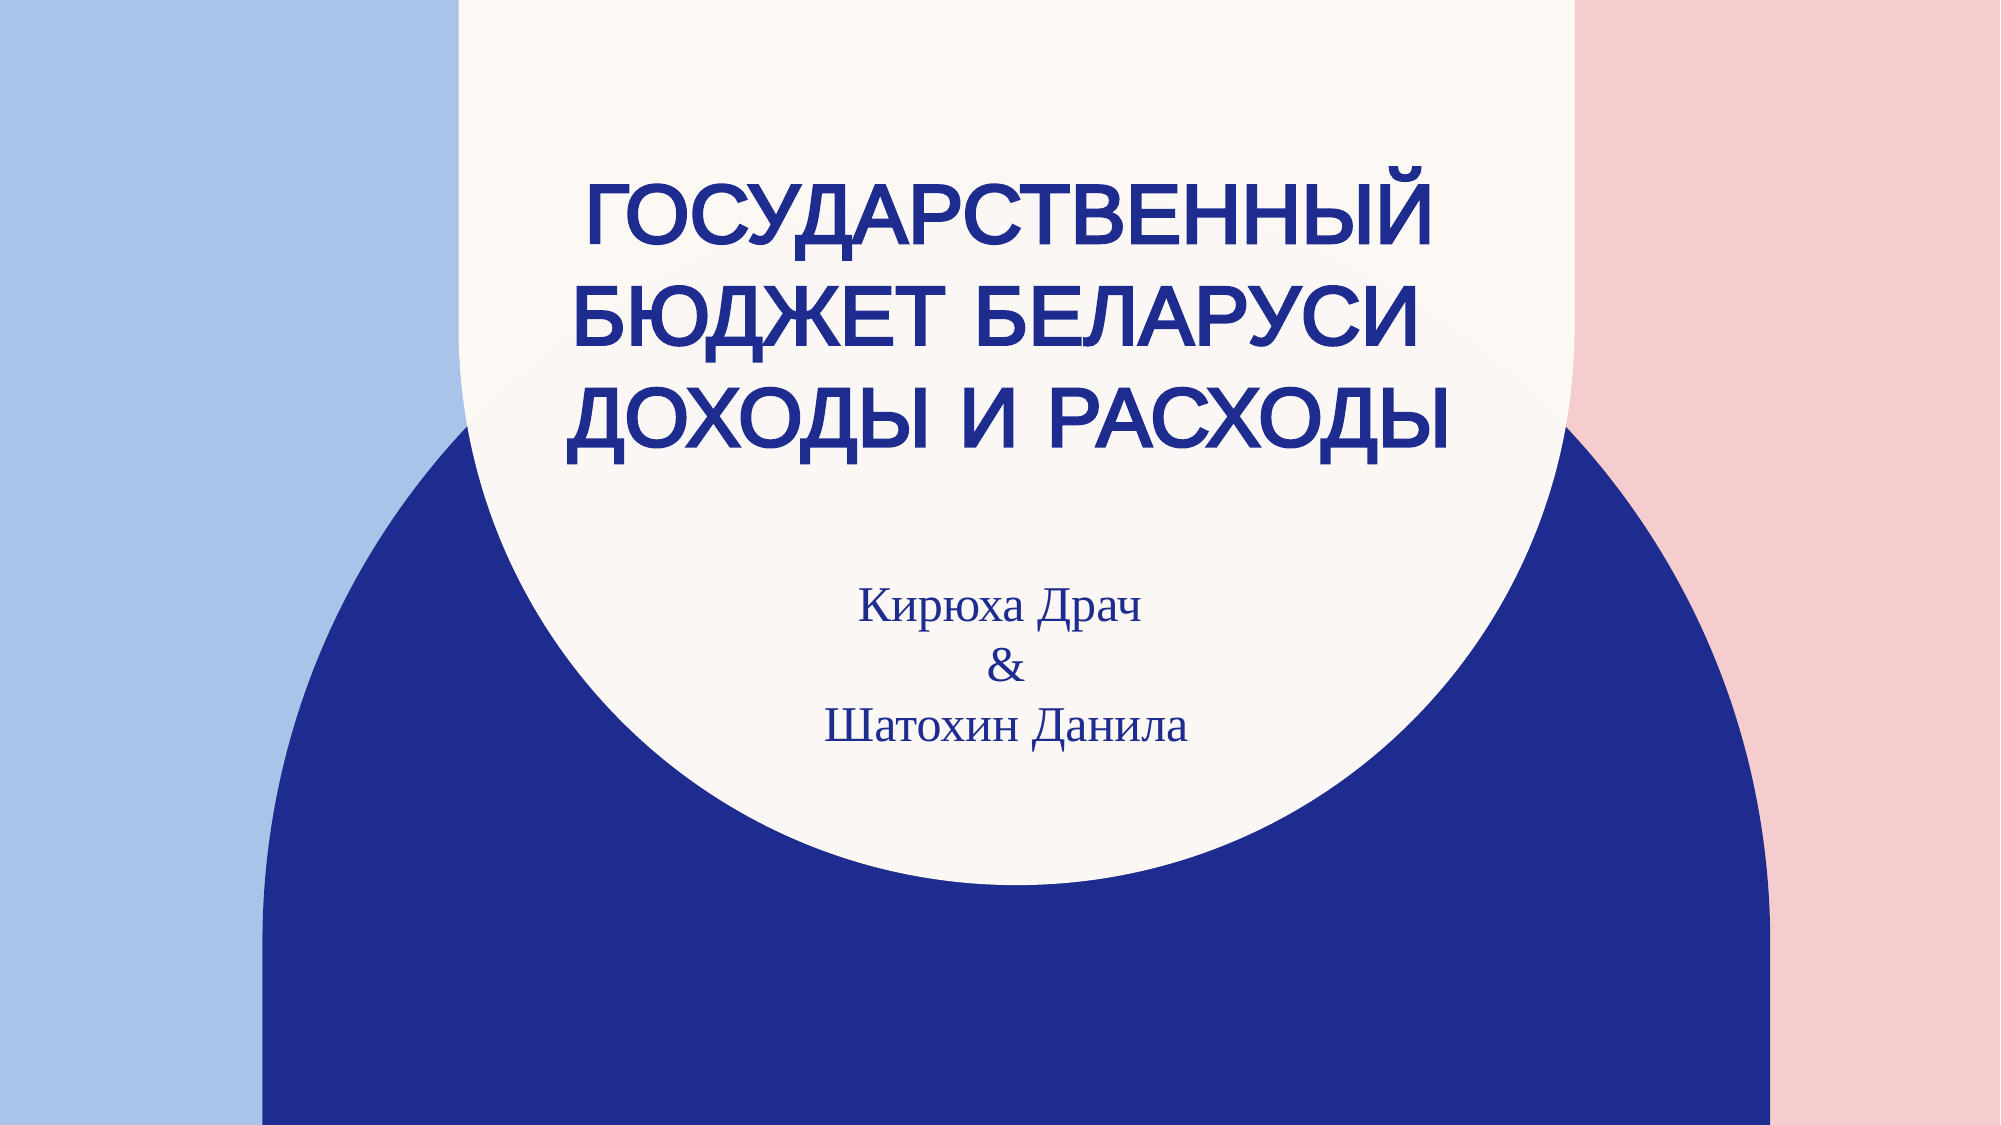

# Государственный бюджет Беларуси  доходы и расходы
Кирюха Драч
 &
 Шатохин Данила